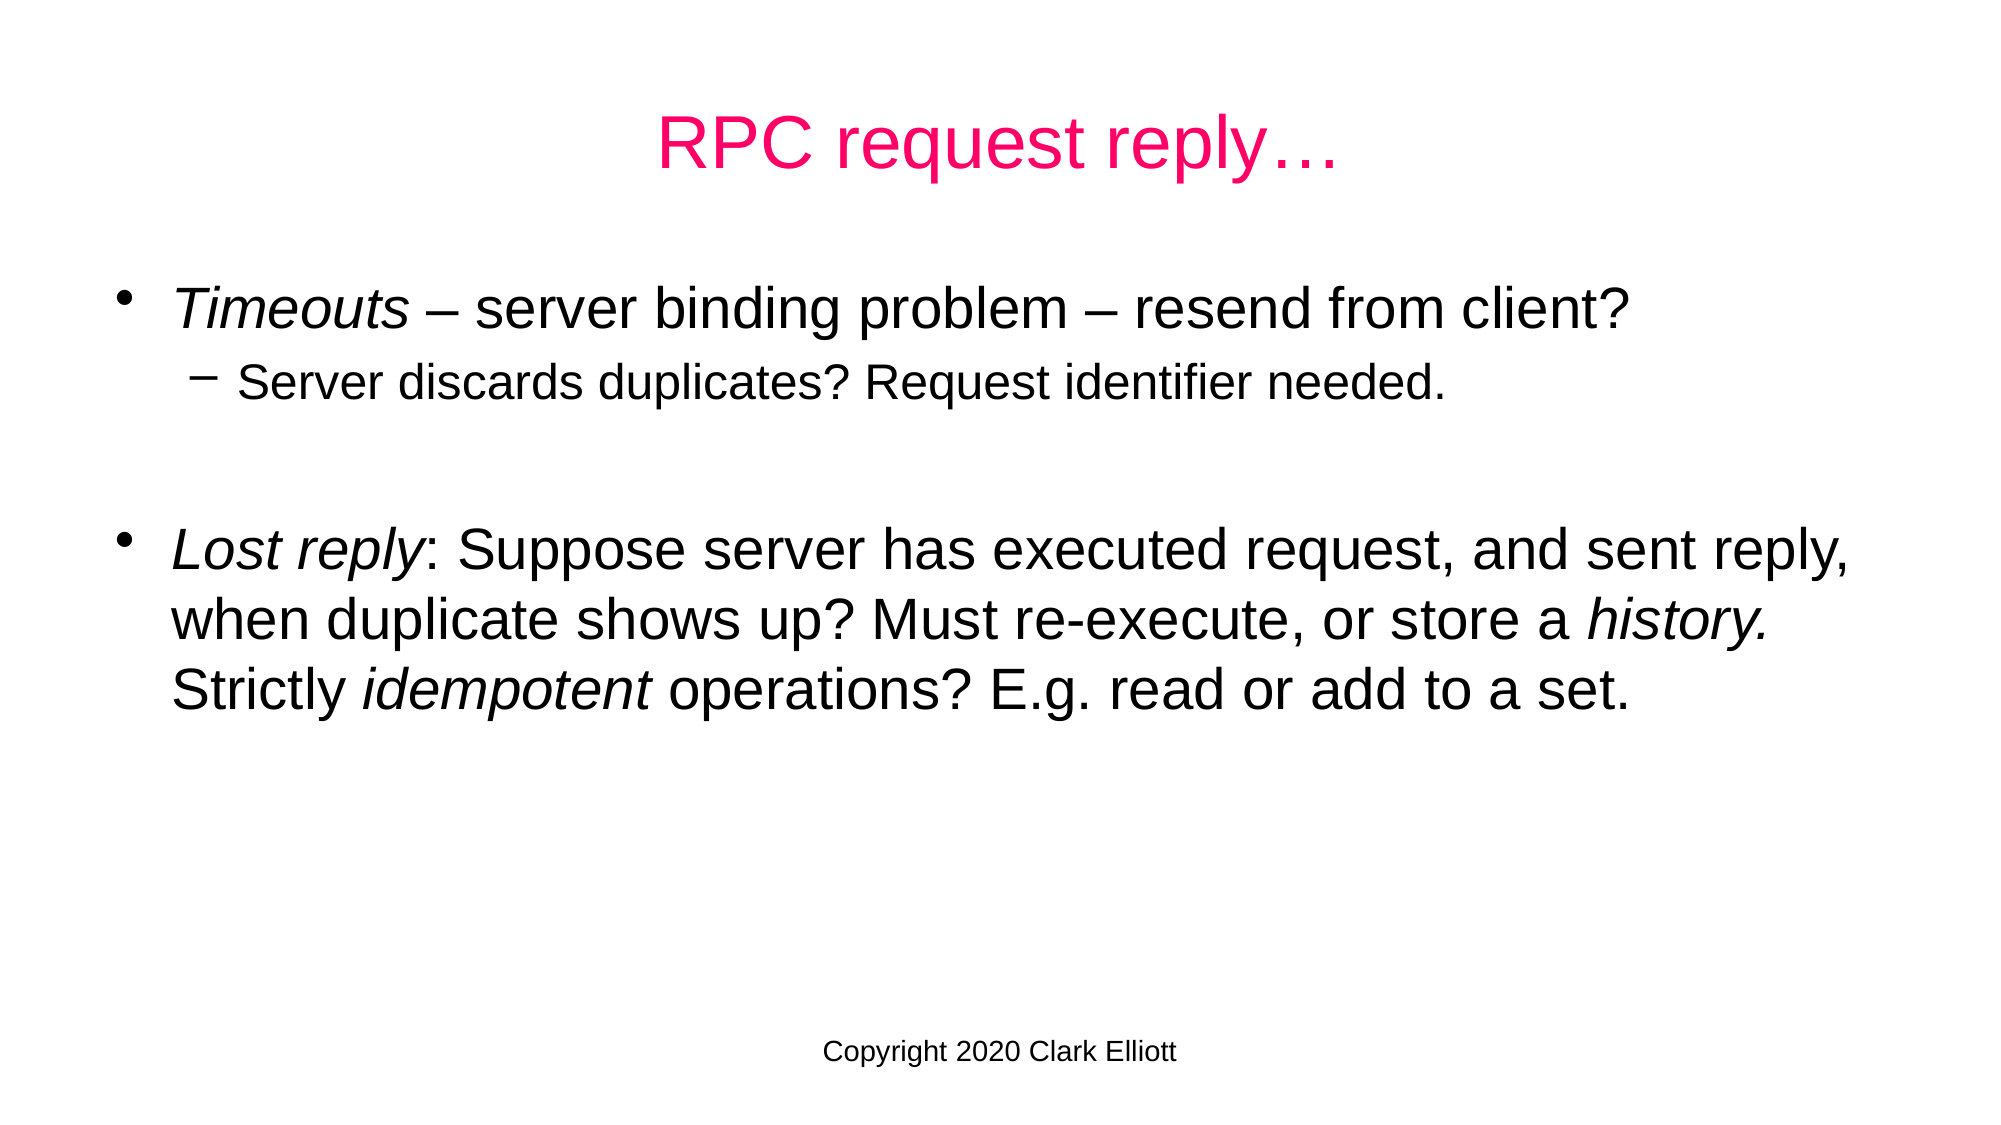

RPC request reply…
Timeouts – server binding problem – resend from client?
Server discards duplicates? Request identifier needed.

Lost reply: Suppose server has executed request, and sent reply, when duplicate shows up? Must re-execute, or store a history. Strictly idempotent operations? E.g. read or add to a set.

Copyright 2020 Clark Elliott